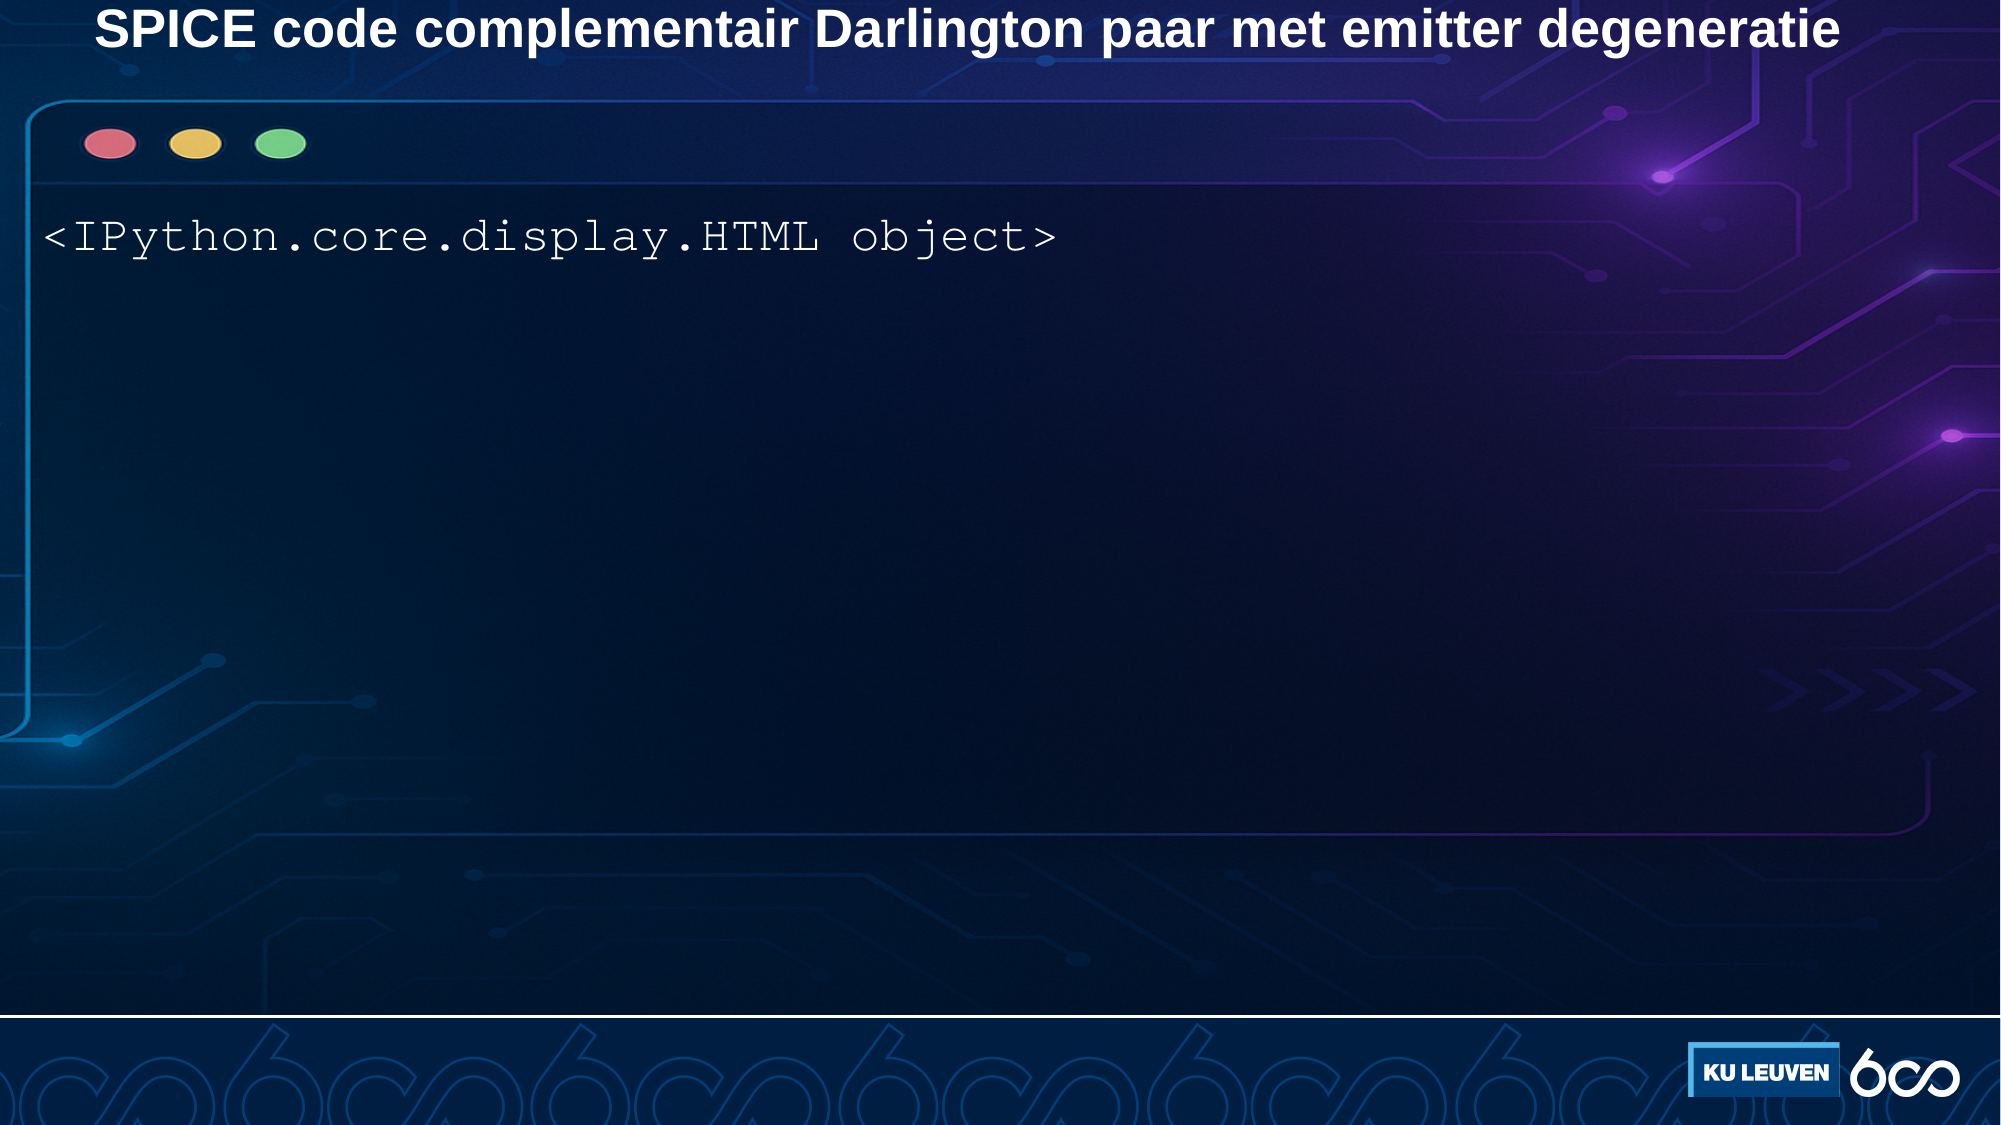

# SPICE code complementair Darlington paar met emitter degeneratie
<IPython.core.display.HTML object>